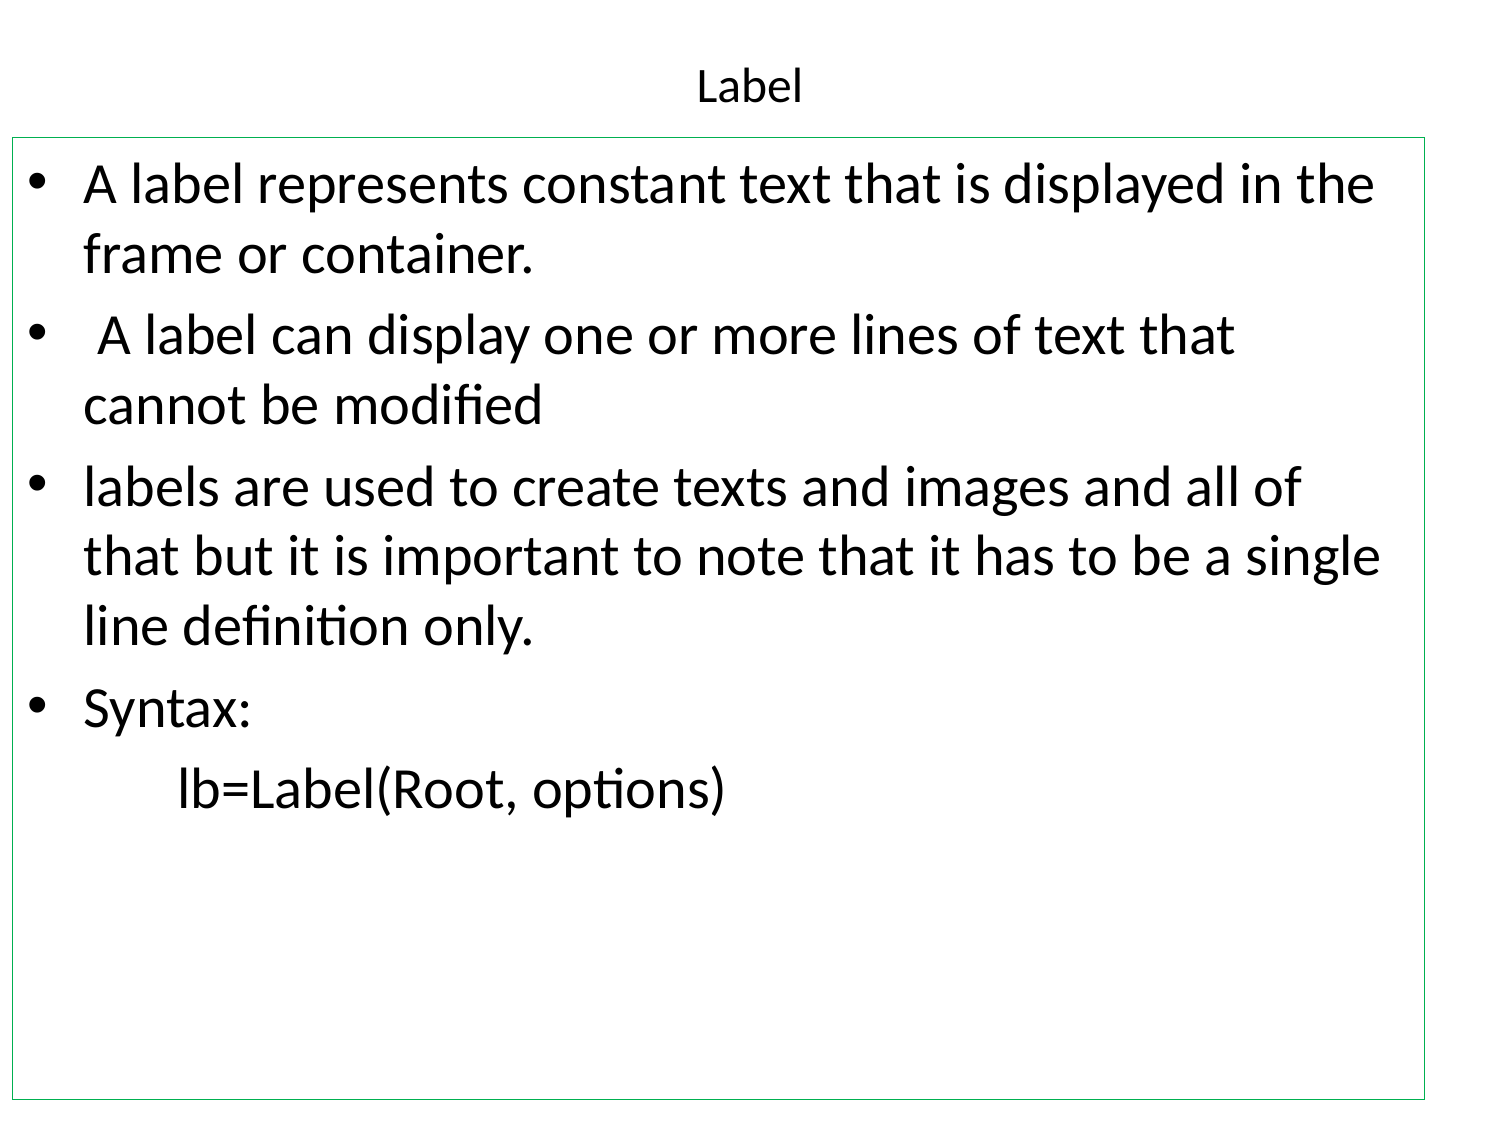

# Label
A label represents constant text that is displayed in the frame or container.
 A label can display one or more lines of text that cannot be modified
labels are used to create texts and images and all of that but it is important to note that it has to be a single line definition only.
Syntax:
	lb=Label(Root, options)